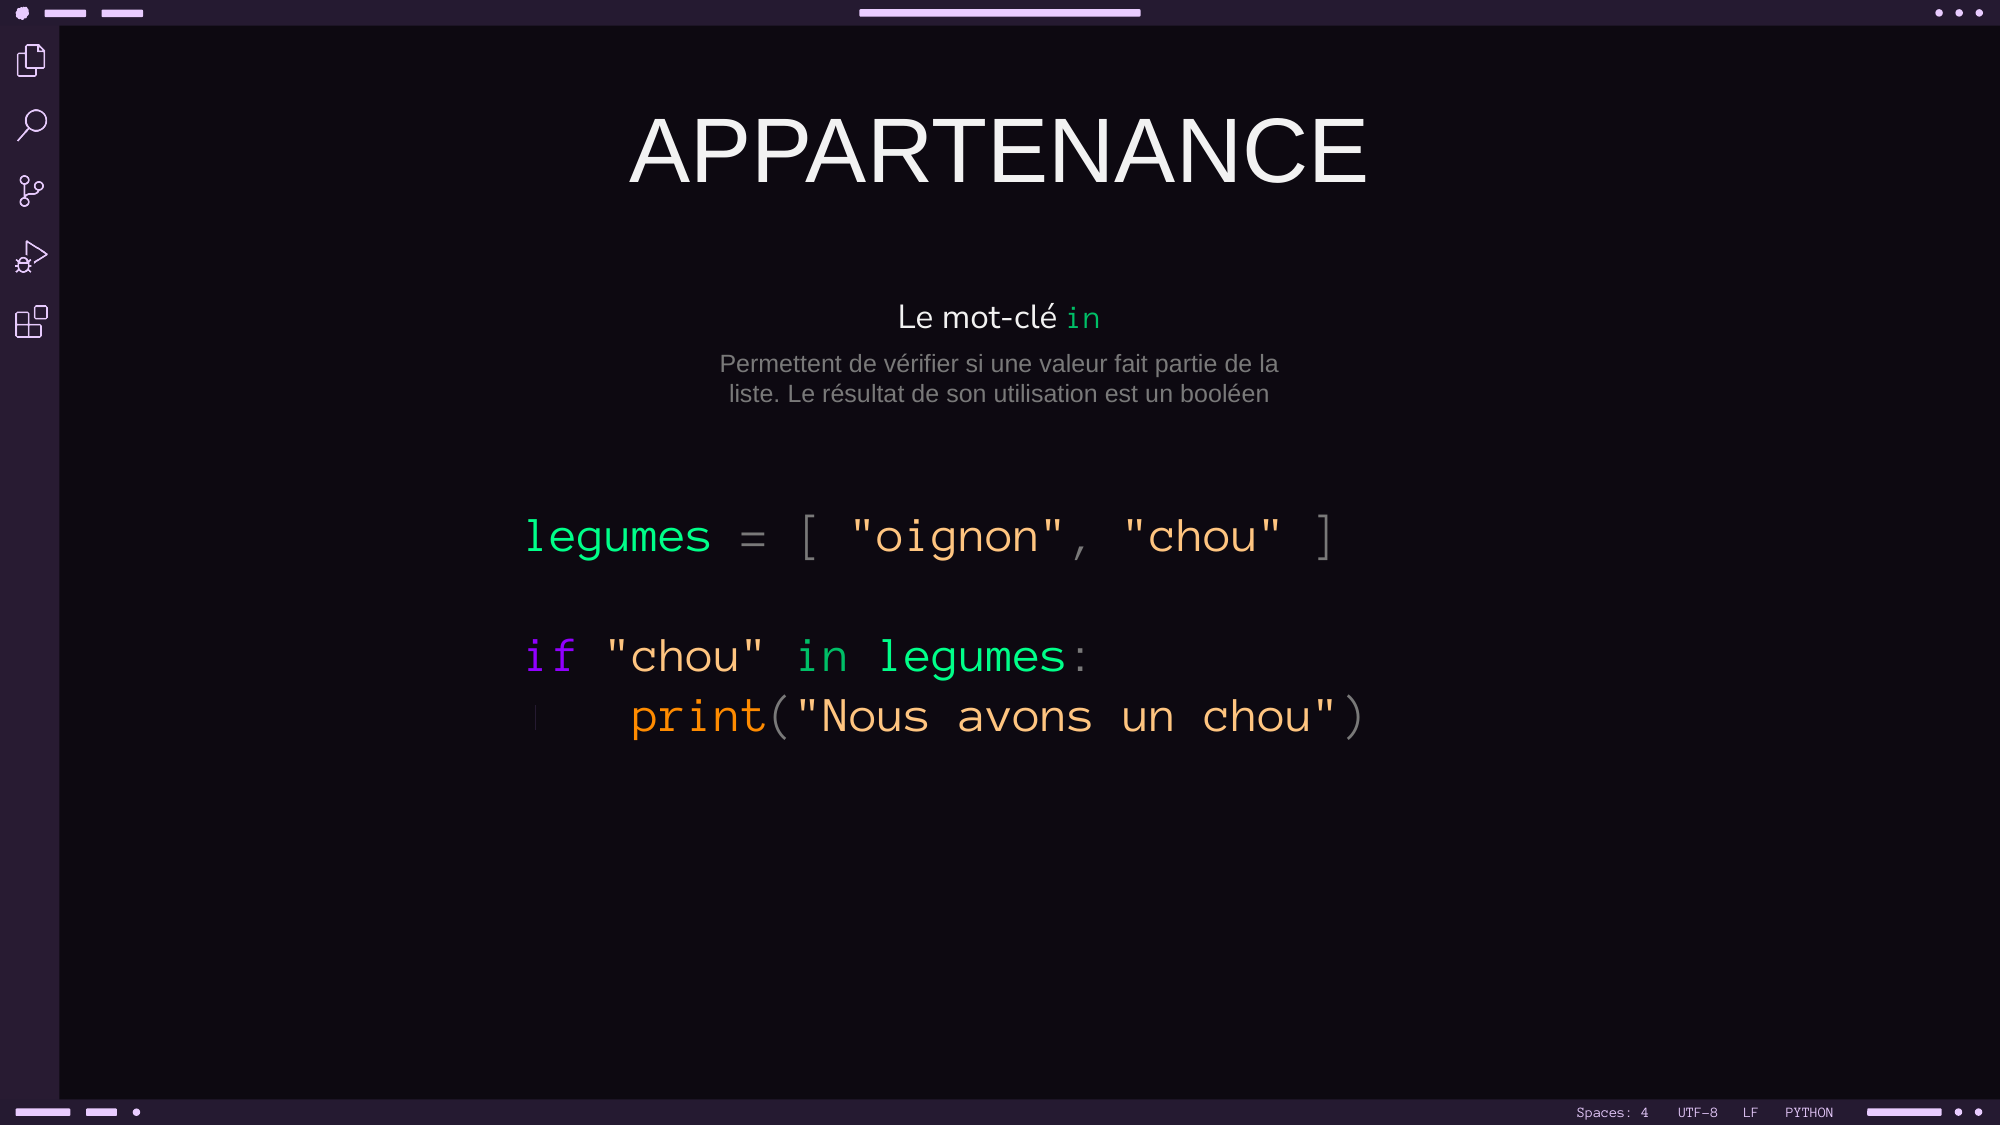

APPARTENANCE
Le mot-clé in
Permettent de vérifier si une valeur fait partie de la liste. Le résultat de son utilisation est un booléen
legumes = [ "oignon", "chou" ]

if "chou" in legumes:
    print("Nous avons un chou")